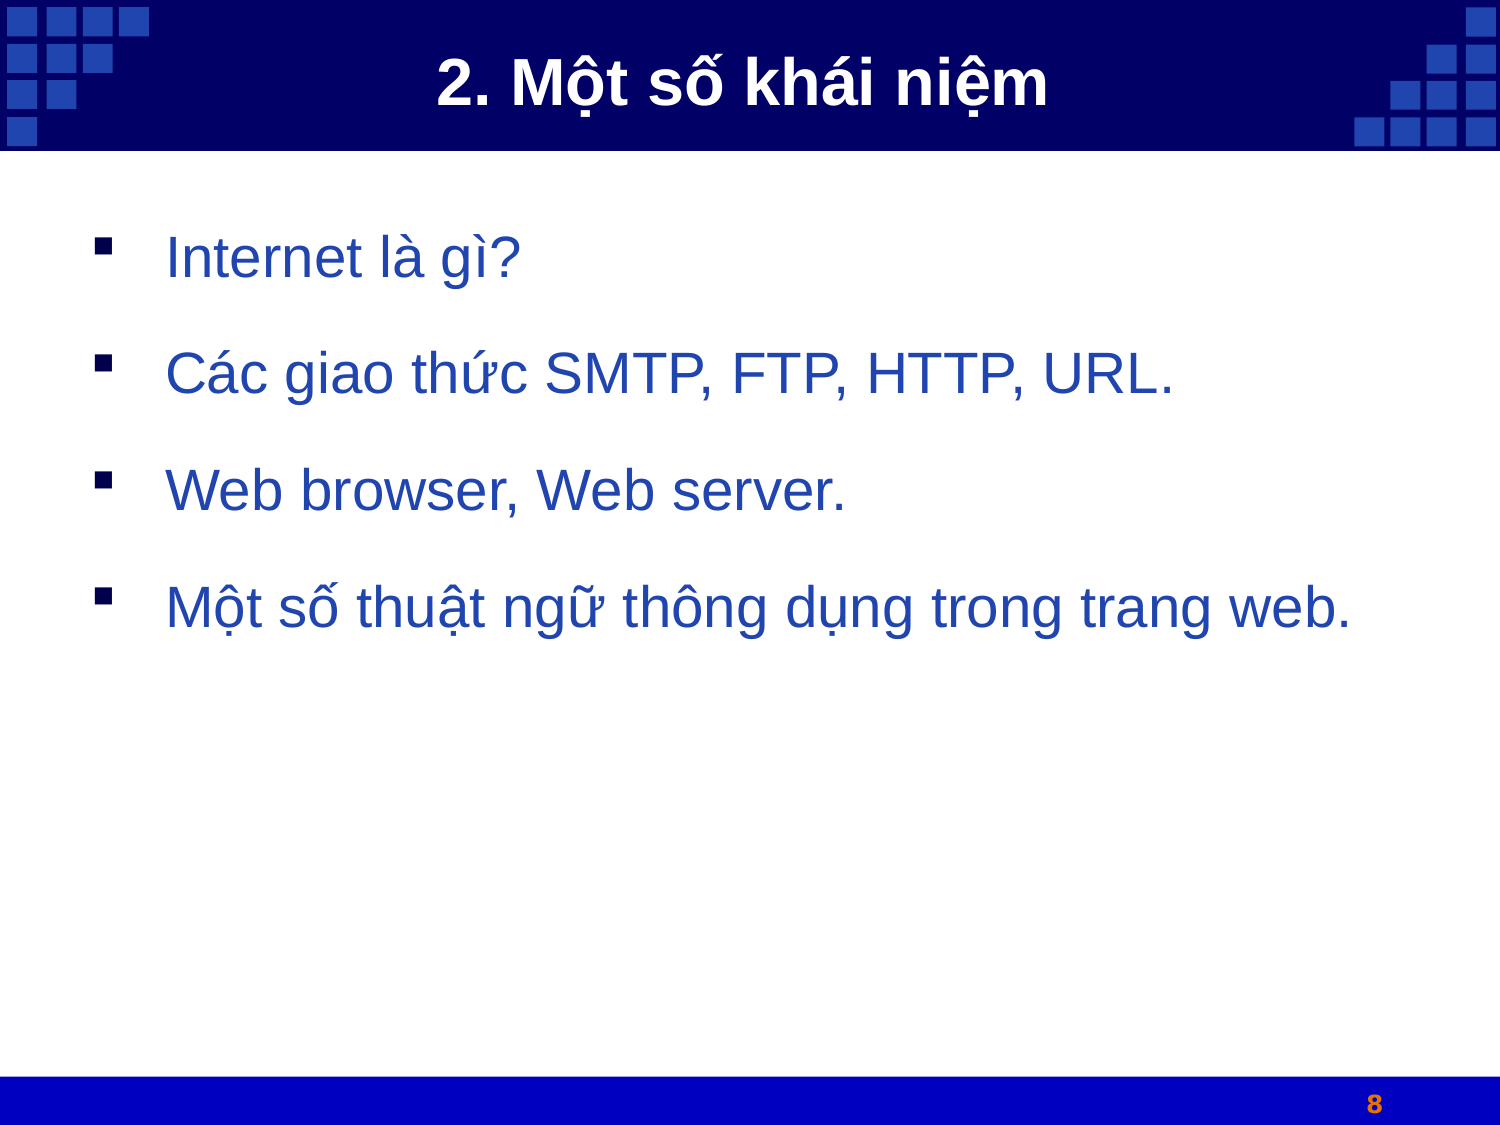

# 2. Một số khái niệm
Internet là gì?
Các giao thức SMTP, FTP, HTTP, URL.
Web browser, Web server.
Một số thuật ngữ thông dụng trong trang web.

8